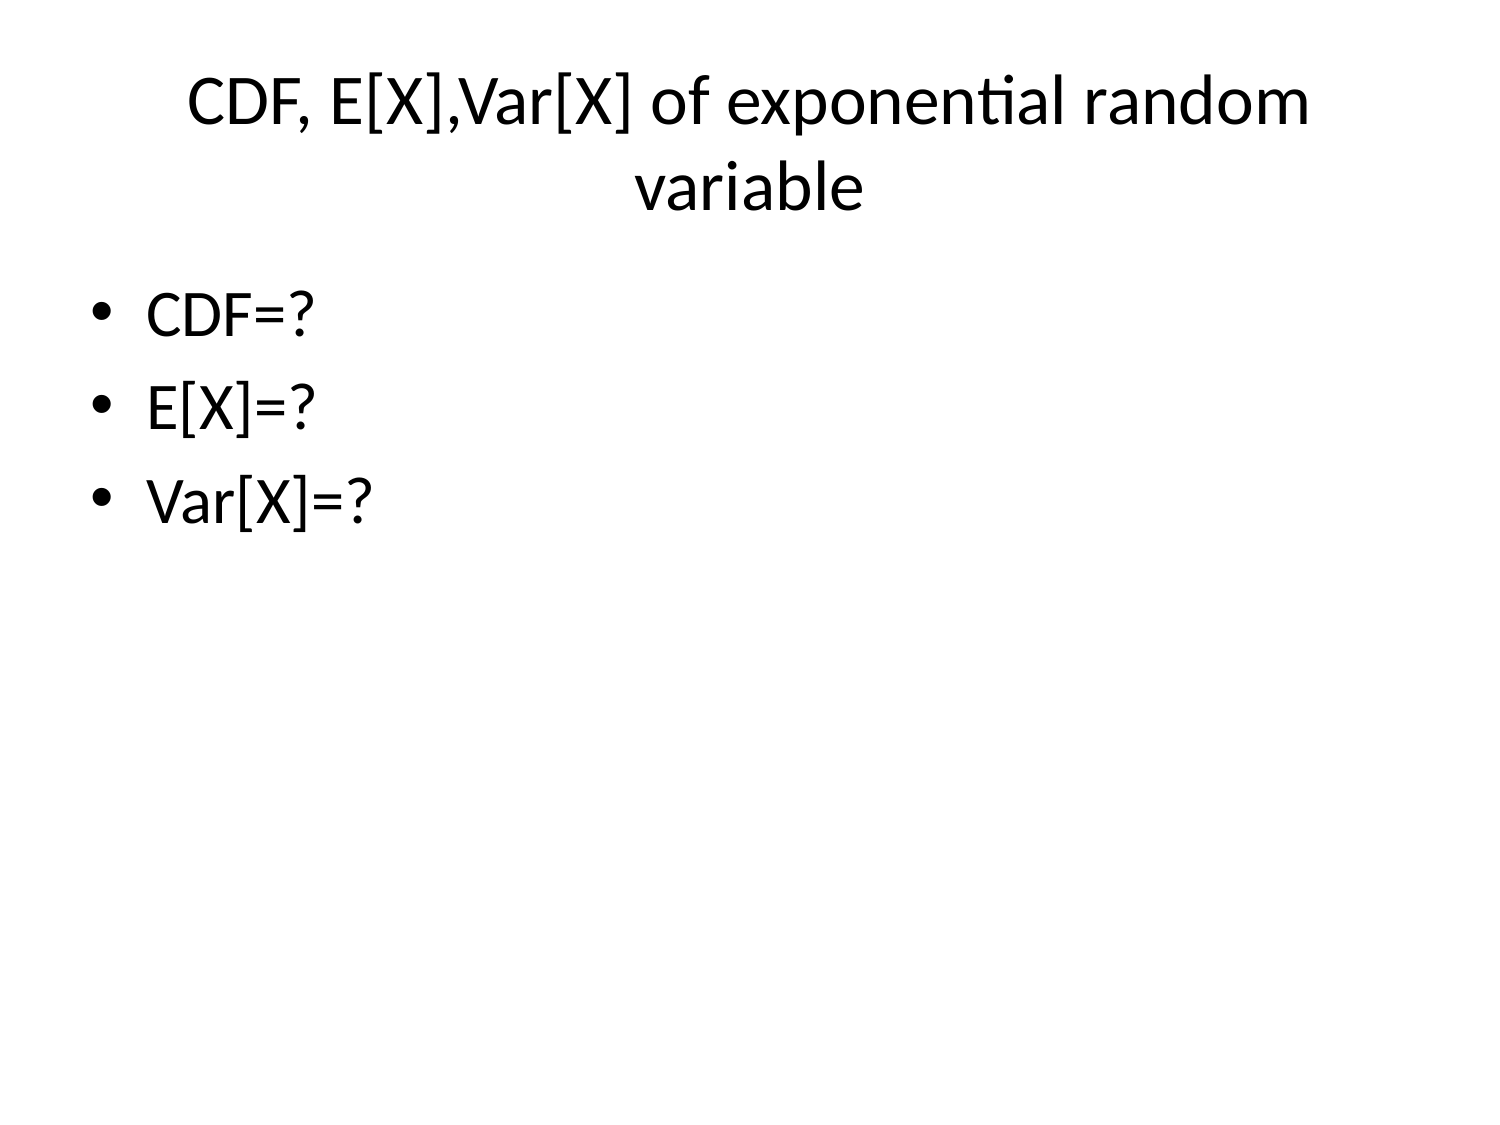

# CDF, E[X],Var[X] of exponential random variable
CDF=?
E[X]=?
Var[X]=?